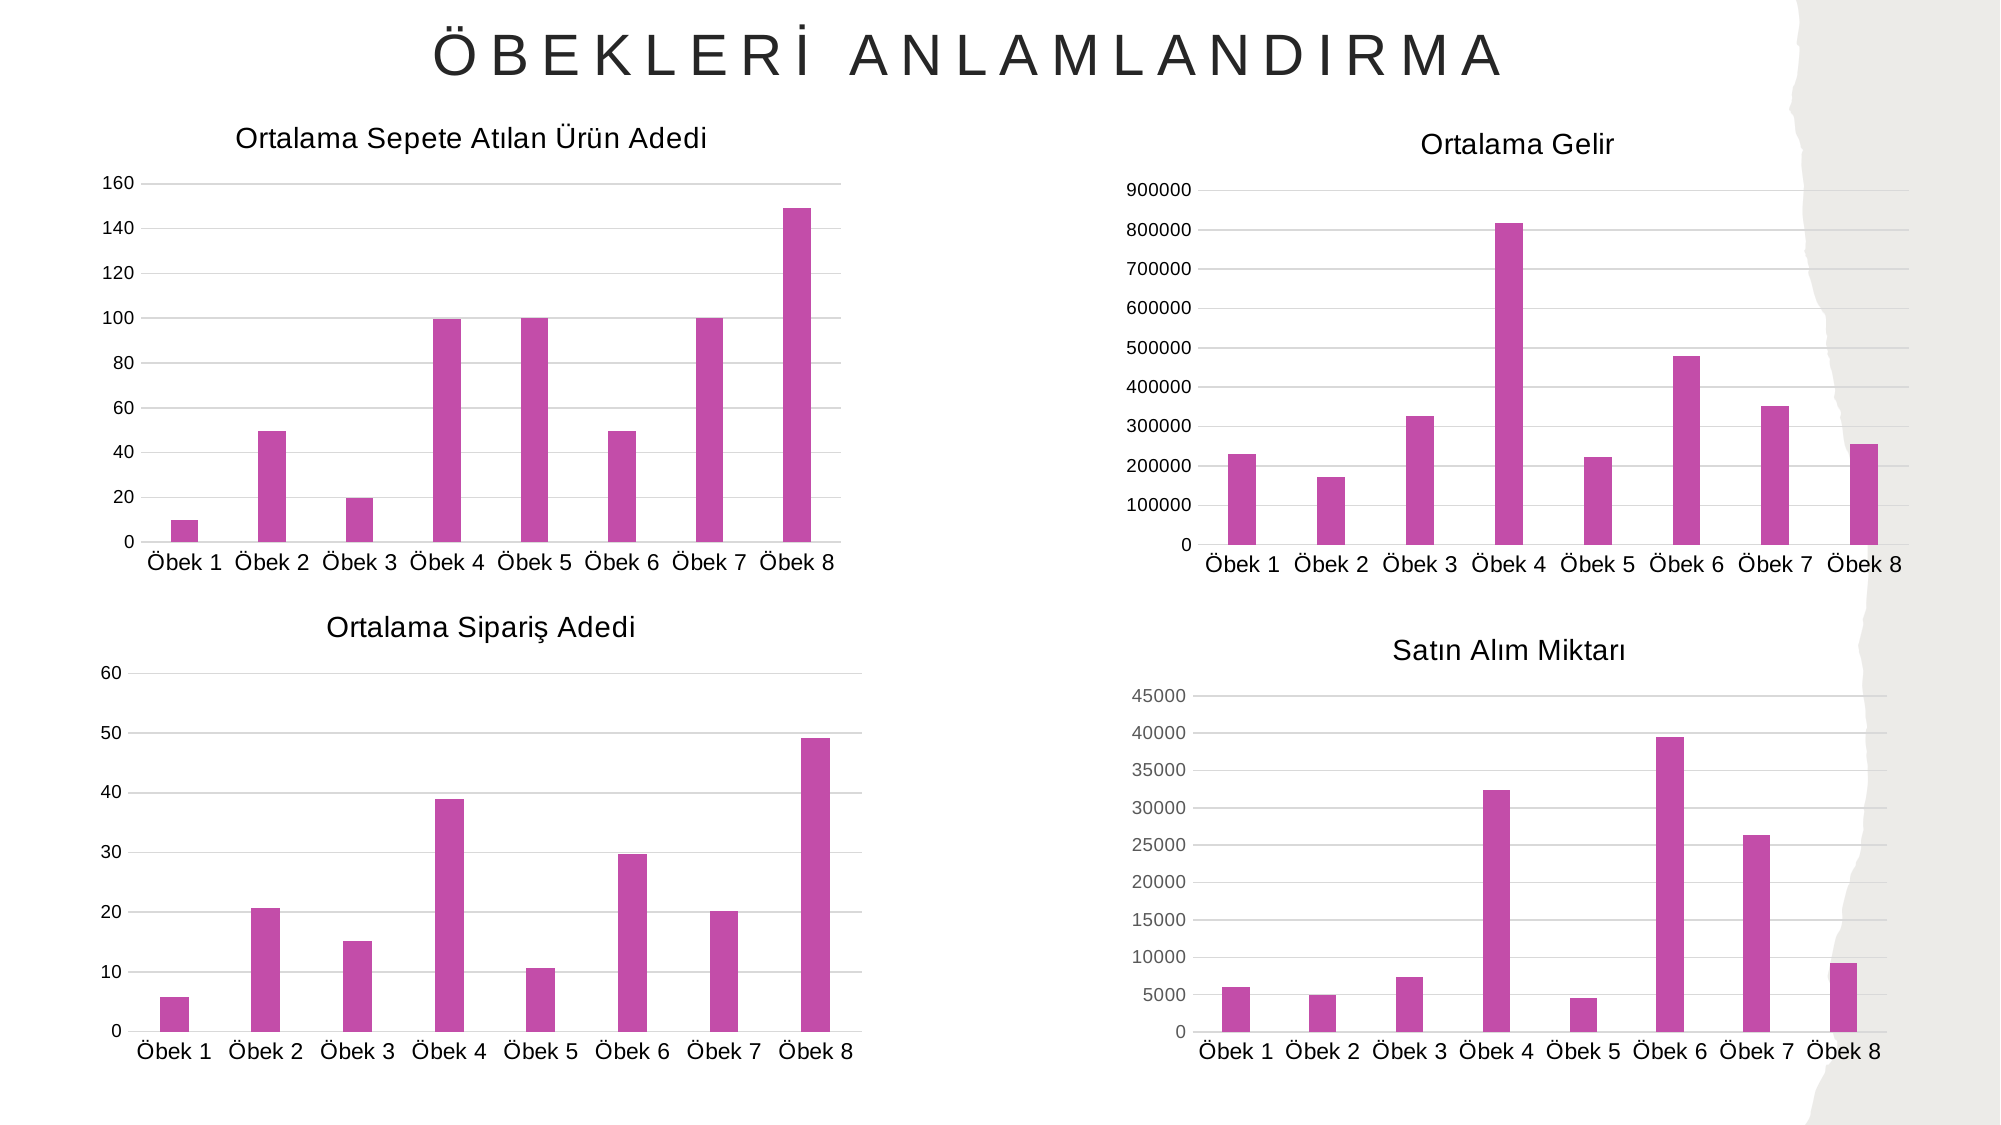

# ÖBEKLERİ ANLAMLANDIRMA

### Chart: Ortalama Sepete Atılan Ürün Adedi

| Category | Ortalama Sepet |
|---|---|
| Öbek 1 | 10.08 |
| Öbek 2 | 49.61 |
| Öbek 3 | 19.88 |
| Öbek 4 | 99.49 |
| Öbek 5 | 100.08 |
| Öbek 6 | 49.64 |
| Öbek 7 | 99.9 |
| Öbek 8 | 149.03 |

### Chart:

| Category | Ortalama Gelir |
|---|---|
| Öbek 1 | 229513.84 |
| Öbek 2 | 172827.5 |
| Öbek 3 | 327899.09 |
| Öbek 4 | 817975.51 |
| Öbek 5 | 222224.03 |
| Öbek 6 | 480117.77 |
| Öbek 7 | 351949.97 |
| Öbek 8 | 255354.92 |

### Chart: Ortalama Sipariş Adedi

| Category | Ortalama Sipariş |
|---|---|
| Öbek 1 | 5.86 |
| Öbek 2 | 20.66 |
| Öbek 3 | 15.2 |
| Öbek 4 | 38.89 |
| Öbek 5 | 10.69 |
| Öbek 6 | 29.77 |
| Öbek 7 | 20.27 |
| Öbek 8 | 49.08 |

### Chart: Satın Alım Miktarı

| Category | Satın Alim Miktari |
|---|---|
| Öbek 1 | 6046.0 |
| Öbek 2 | 4995.0 |
| Öbek 3 | 7360.0 |
| Öbek 4 | 32404.0 |
| Öbek 5 | 4541.0 |
| Öbek 6 | 39439.0 |
| Öbek 7 | 26428.0 |
| Öbek 8 | 9276.0 |